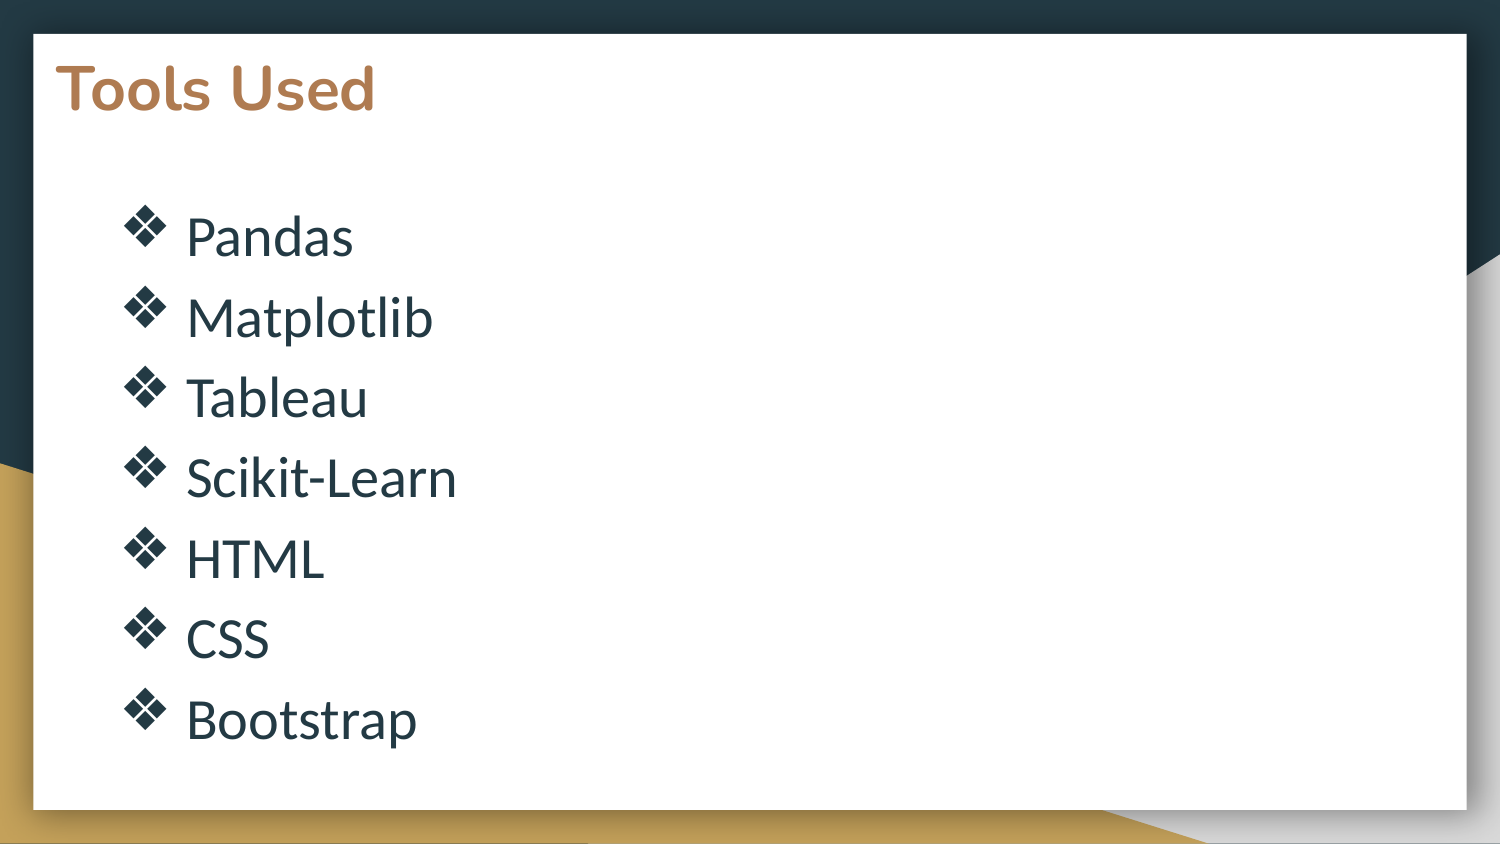

# Tools Used
Pandas
Matplotlib
Tableau
Scikit-Learn
HTML
CSS
Bootstrap